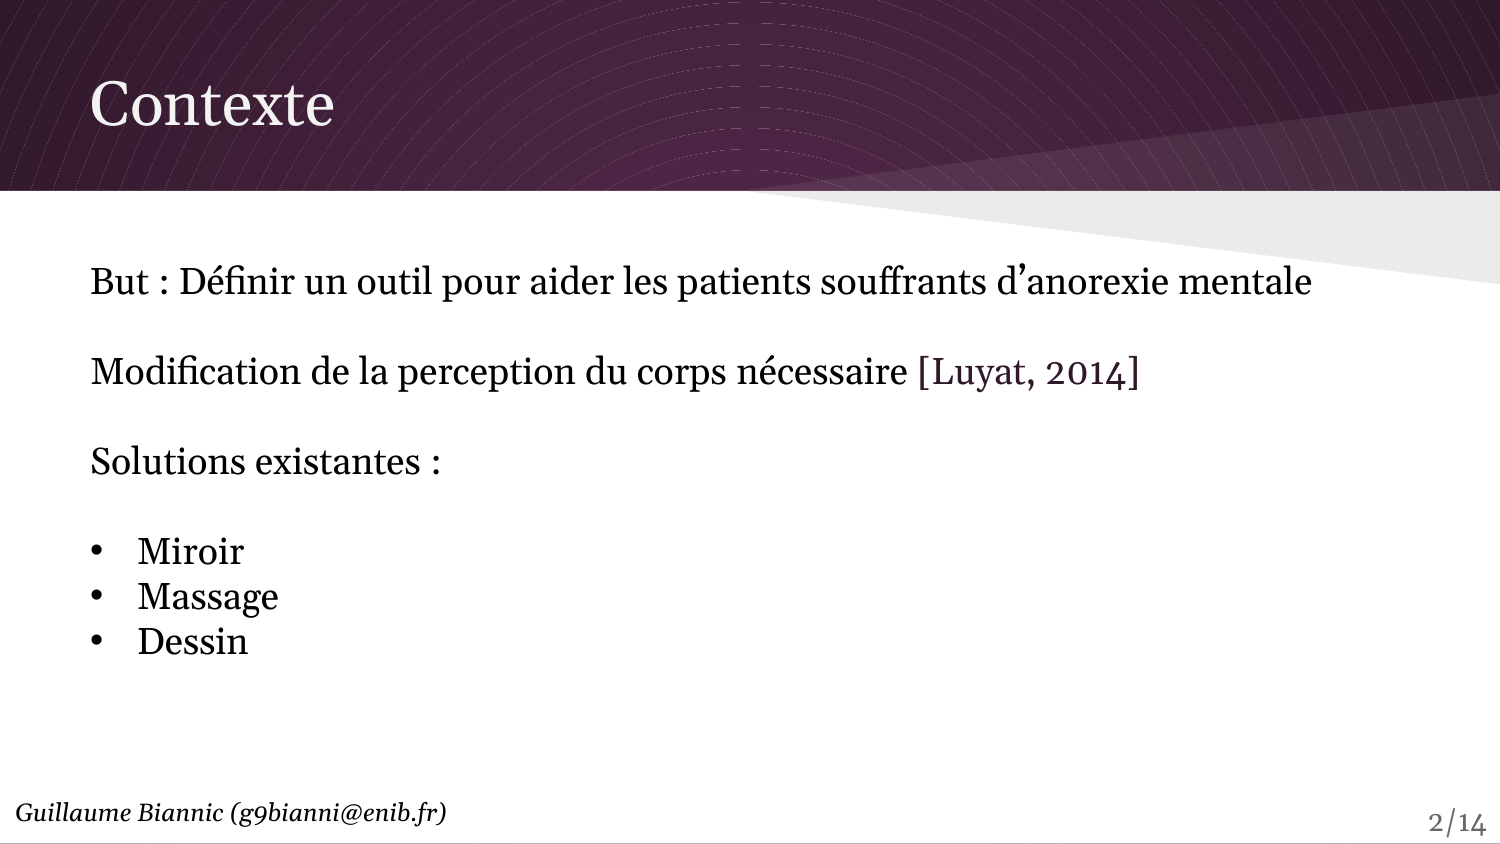

# Contexte

But : Définir un outil pour aider les patients souffrants d’anorexie mentale

Modification de la perception du corps nécessaire [Luyat, 2014]

Solutions existantes :

Miroir
Massage
Dessin

Guillaume Biannic (g9bianni@enib.fr)
  2/14